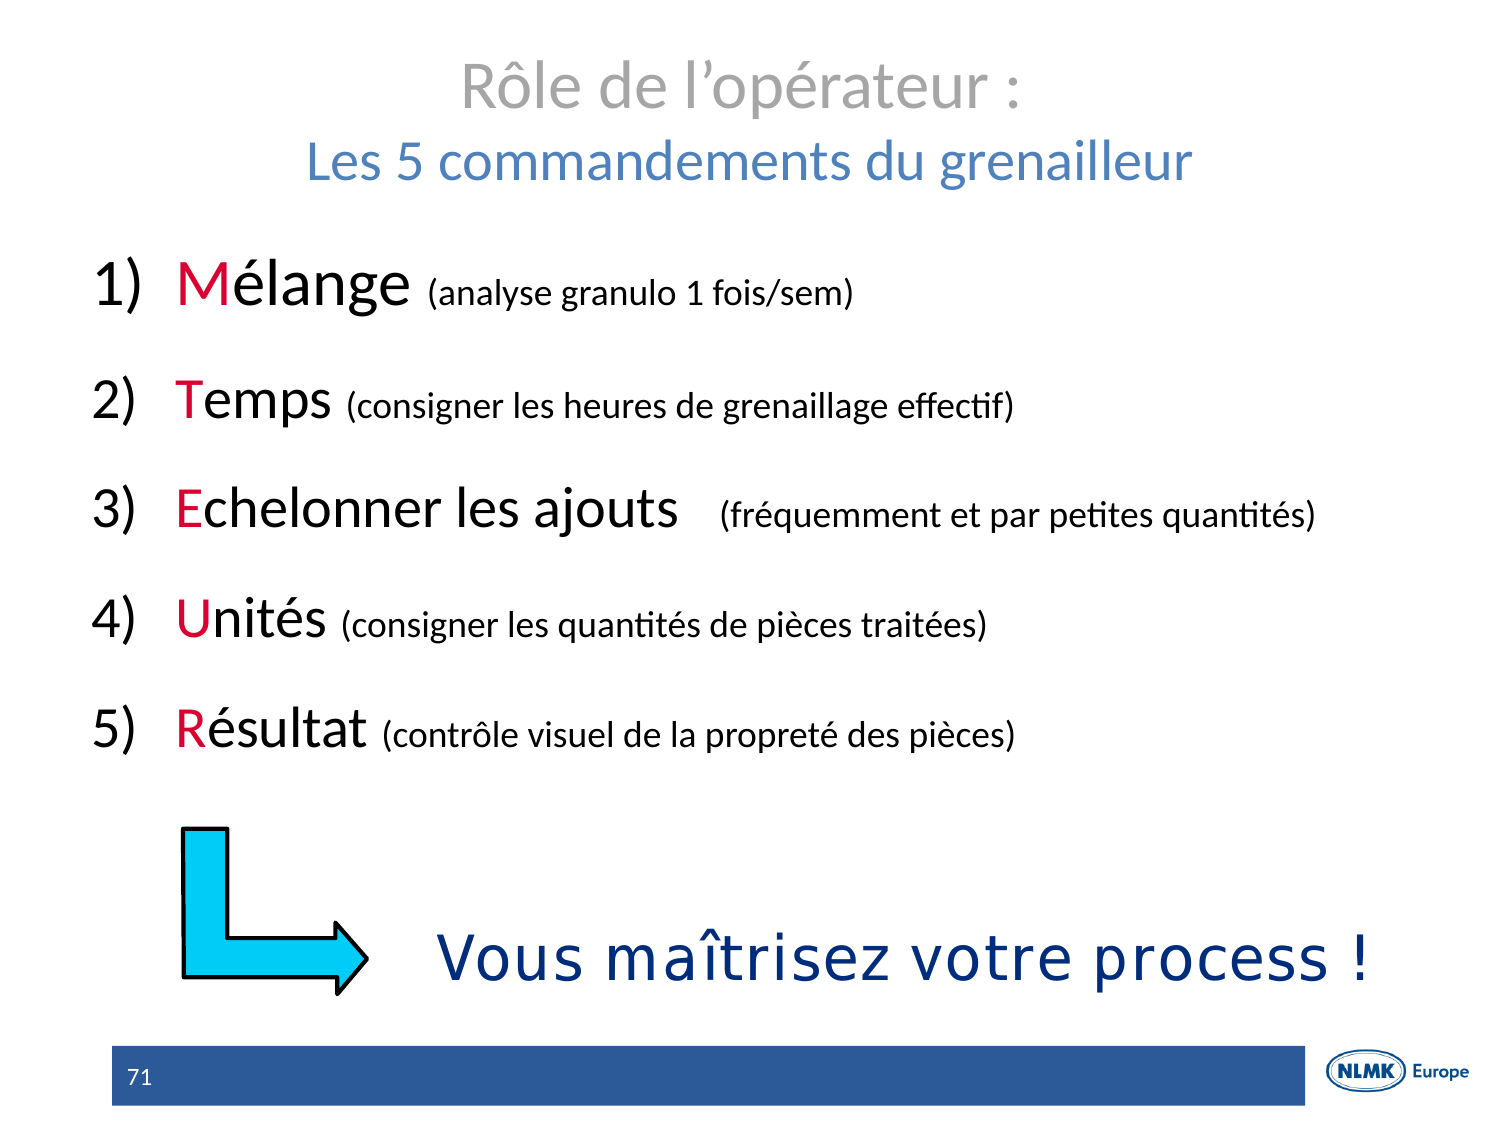

Rôle de l’opérateur :
Les 5 commandements du grenailleur
Mélange (analyse granulo 1 fois/sem)

Temps (consigner les heures de grenaillage effectif)

Echelonner les ajouts   (fréquemment et par petites quantités)

Unités (consigner les quantités de pièces traitées)

Résultat (contrôle visuel de la propreté des pièces)

Vous maîtrisez votre process !